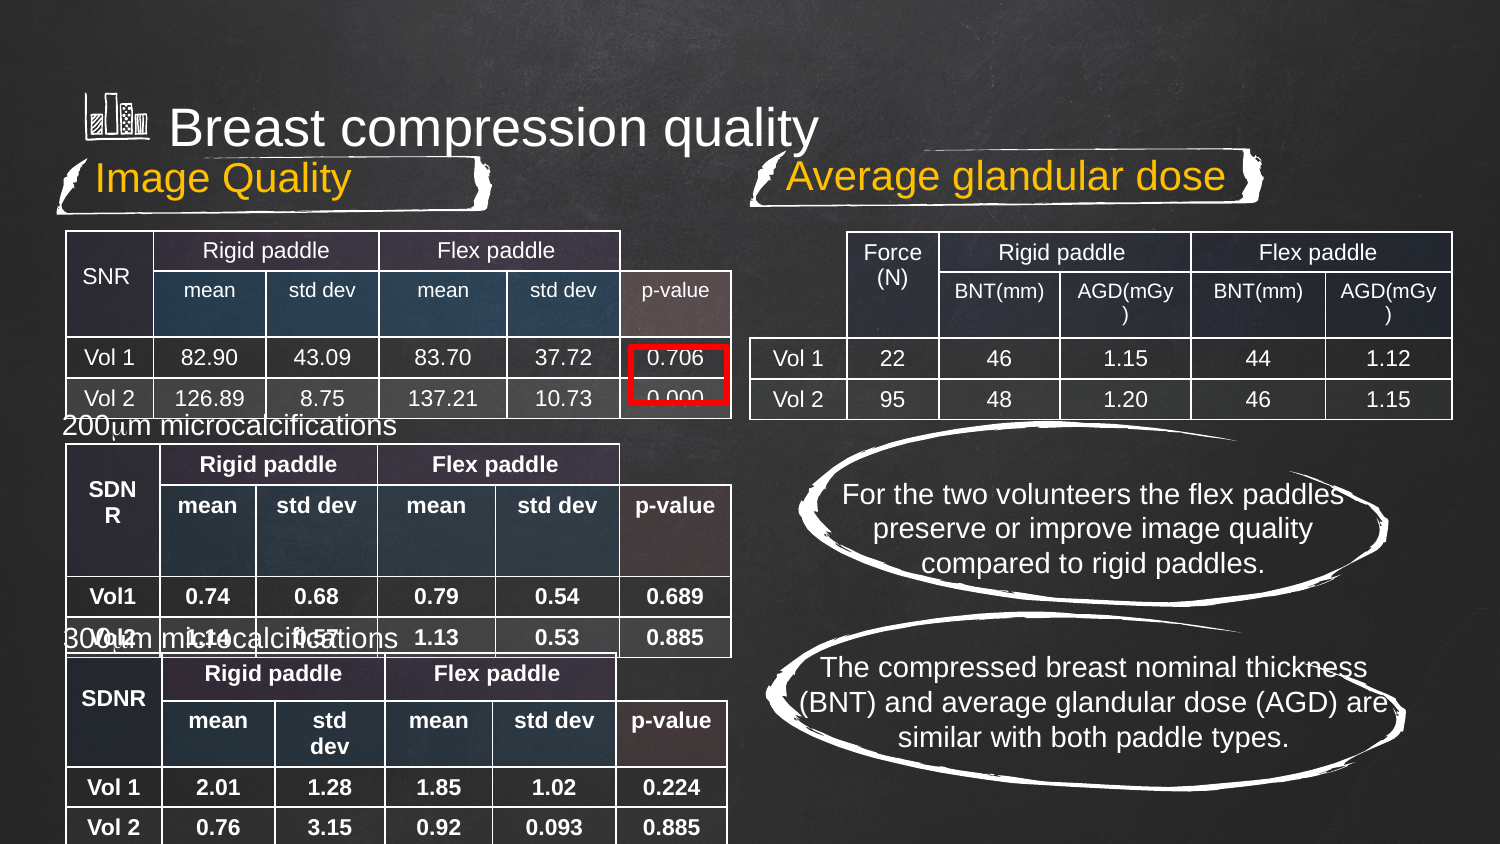

# Breast compression quality

Average glandular dose
Image Quality

| SNR | Rigid paddle |  | Flex paddle |  |  |
| --- | --- | --- | --- | --- | --- |
|  | mean | std dev | mean | std dev | p-value |
| Vol 1 | 82.90 | 43.09 | 83.70 | 37.72 | 0.706 |
| Vol 2 | 126.89 | 8.75 | 137.21 | 10.73 | 0.000 |
|  | Force (N) | Rigid paddle |  | Flex paddle |  |
| --- | --- | --- | --- | --- | --- |
|  |  | BNT(mm) | AGD(mGy) | BNT(mm) | AGD(mGy) |
| Vol 1 | 22 | 46 | 1.15 | 44 | 1.12 |
| Vol 2 | 95 | 48 | 1.20 | 46 | 1.15 |

200μm microcalcifications

| SDNR | Rigid paddle |  | Flex paddle |  |  |
| --- | --- | --- | --- | --- | --- |
|  | mean | std dev | mean | std dev | p-value |
| Vol1 | 0.74 | 0.68 | 0.79 | 0.54 | 0.689 |
| Vol2 | 1.14 | 0.57 | 1.13 | 0.53 | 0.885 |
For the two volunteers the flex paddles preserve or improve image quality compared to rigid paddles.
300μm microcalcifications

The compressed breast nominal thickness (BNT) and average glandular dose (AGD) are similar with both paddle types.
| SDNR | Rigid paddle |  | Flex paddle |  |  |
| --- | --- | --- | --- | --- | --- |
|  | mean | std dev | mean | std dev | p-value |
| Vol 1 | 2.01 | 1.28 | 1.85 | 1.02 | 0.224 |
| Vol 2 | 0.76 | 3.15 | 0.92 | 0.093 | 0.885 |